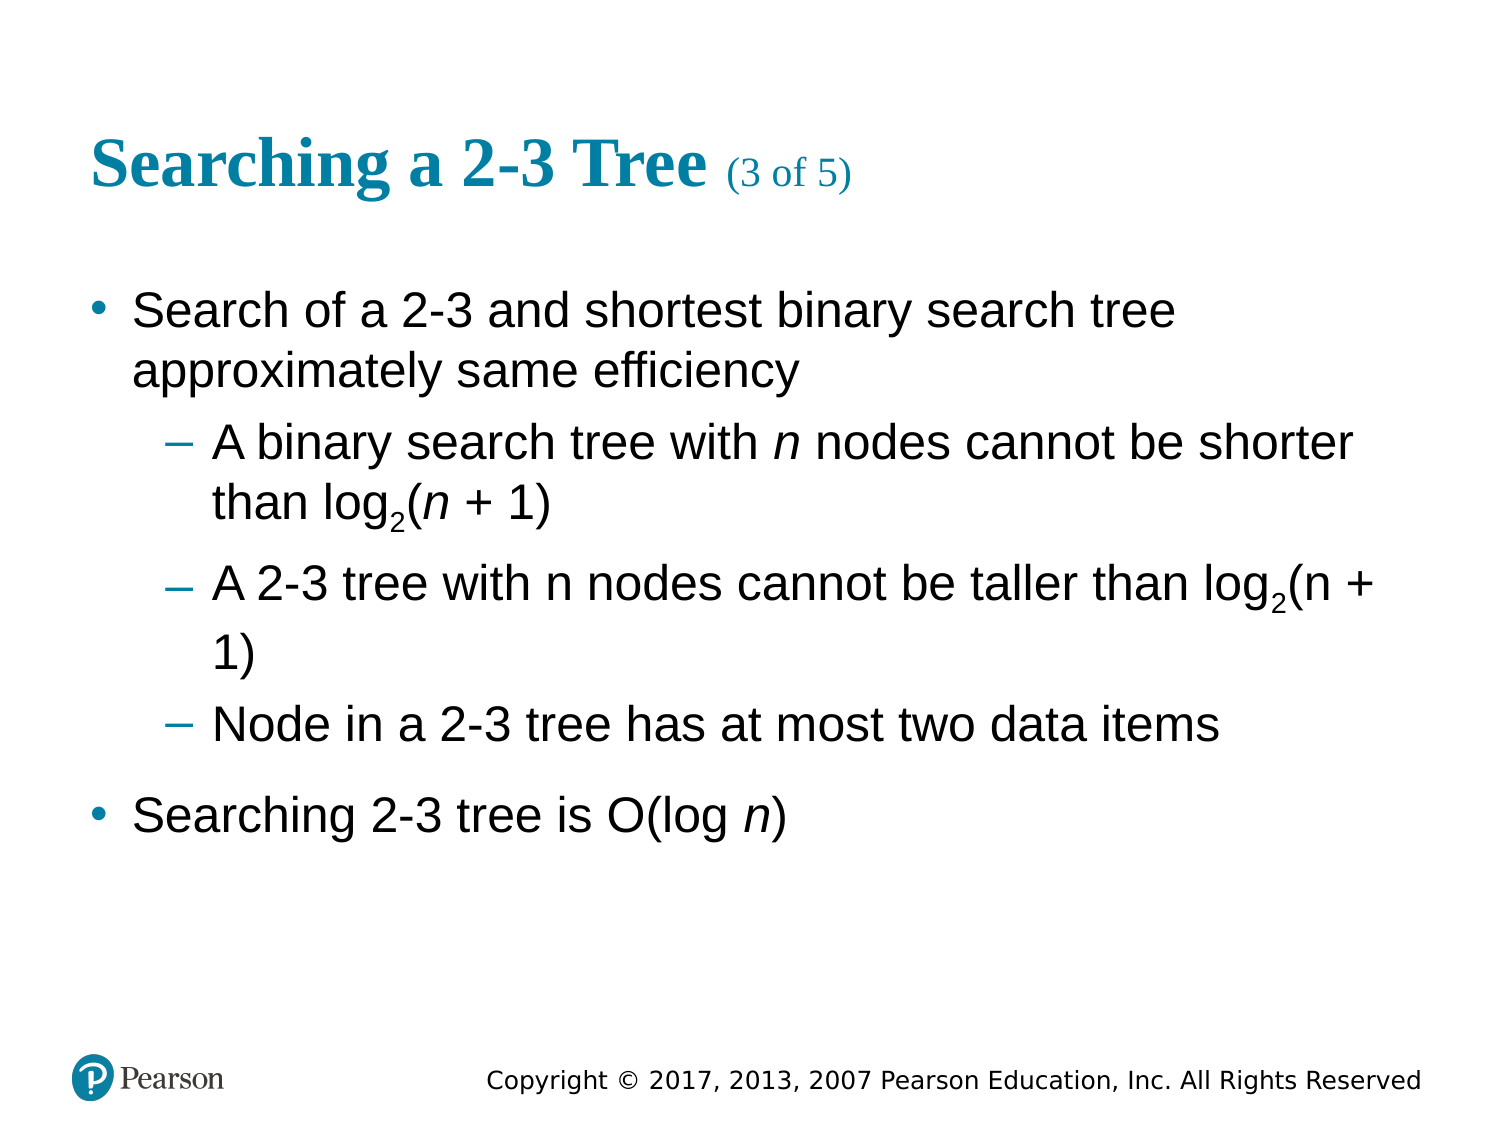

# Searching a 2-3 Tree (3 of 5)
Search of a 2-3 and shortest binary search tree approximately same efficiency
A binary search tree with n nodes cannot be shorter than log2(n + 1)
A 2-3 tree with n nodes cannot be taller than log2(n + 1)
Node in a 2-3 tree has at most two data items
Searching 2-3 tree is O(log n)